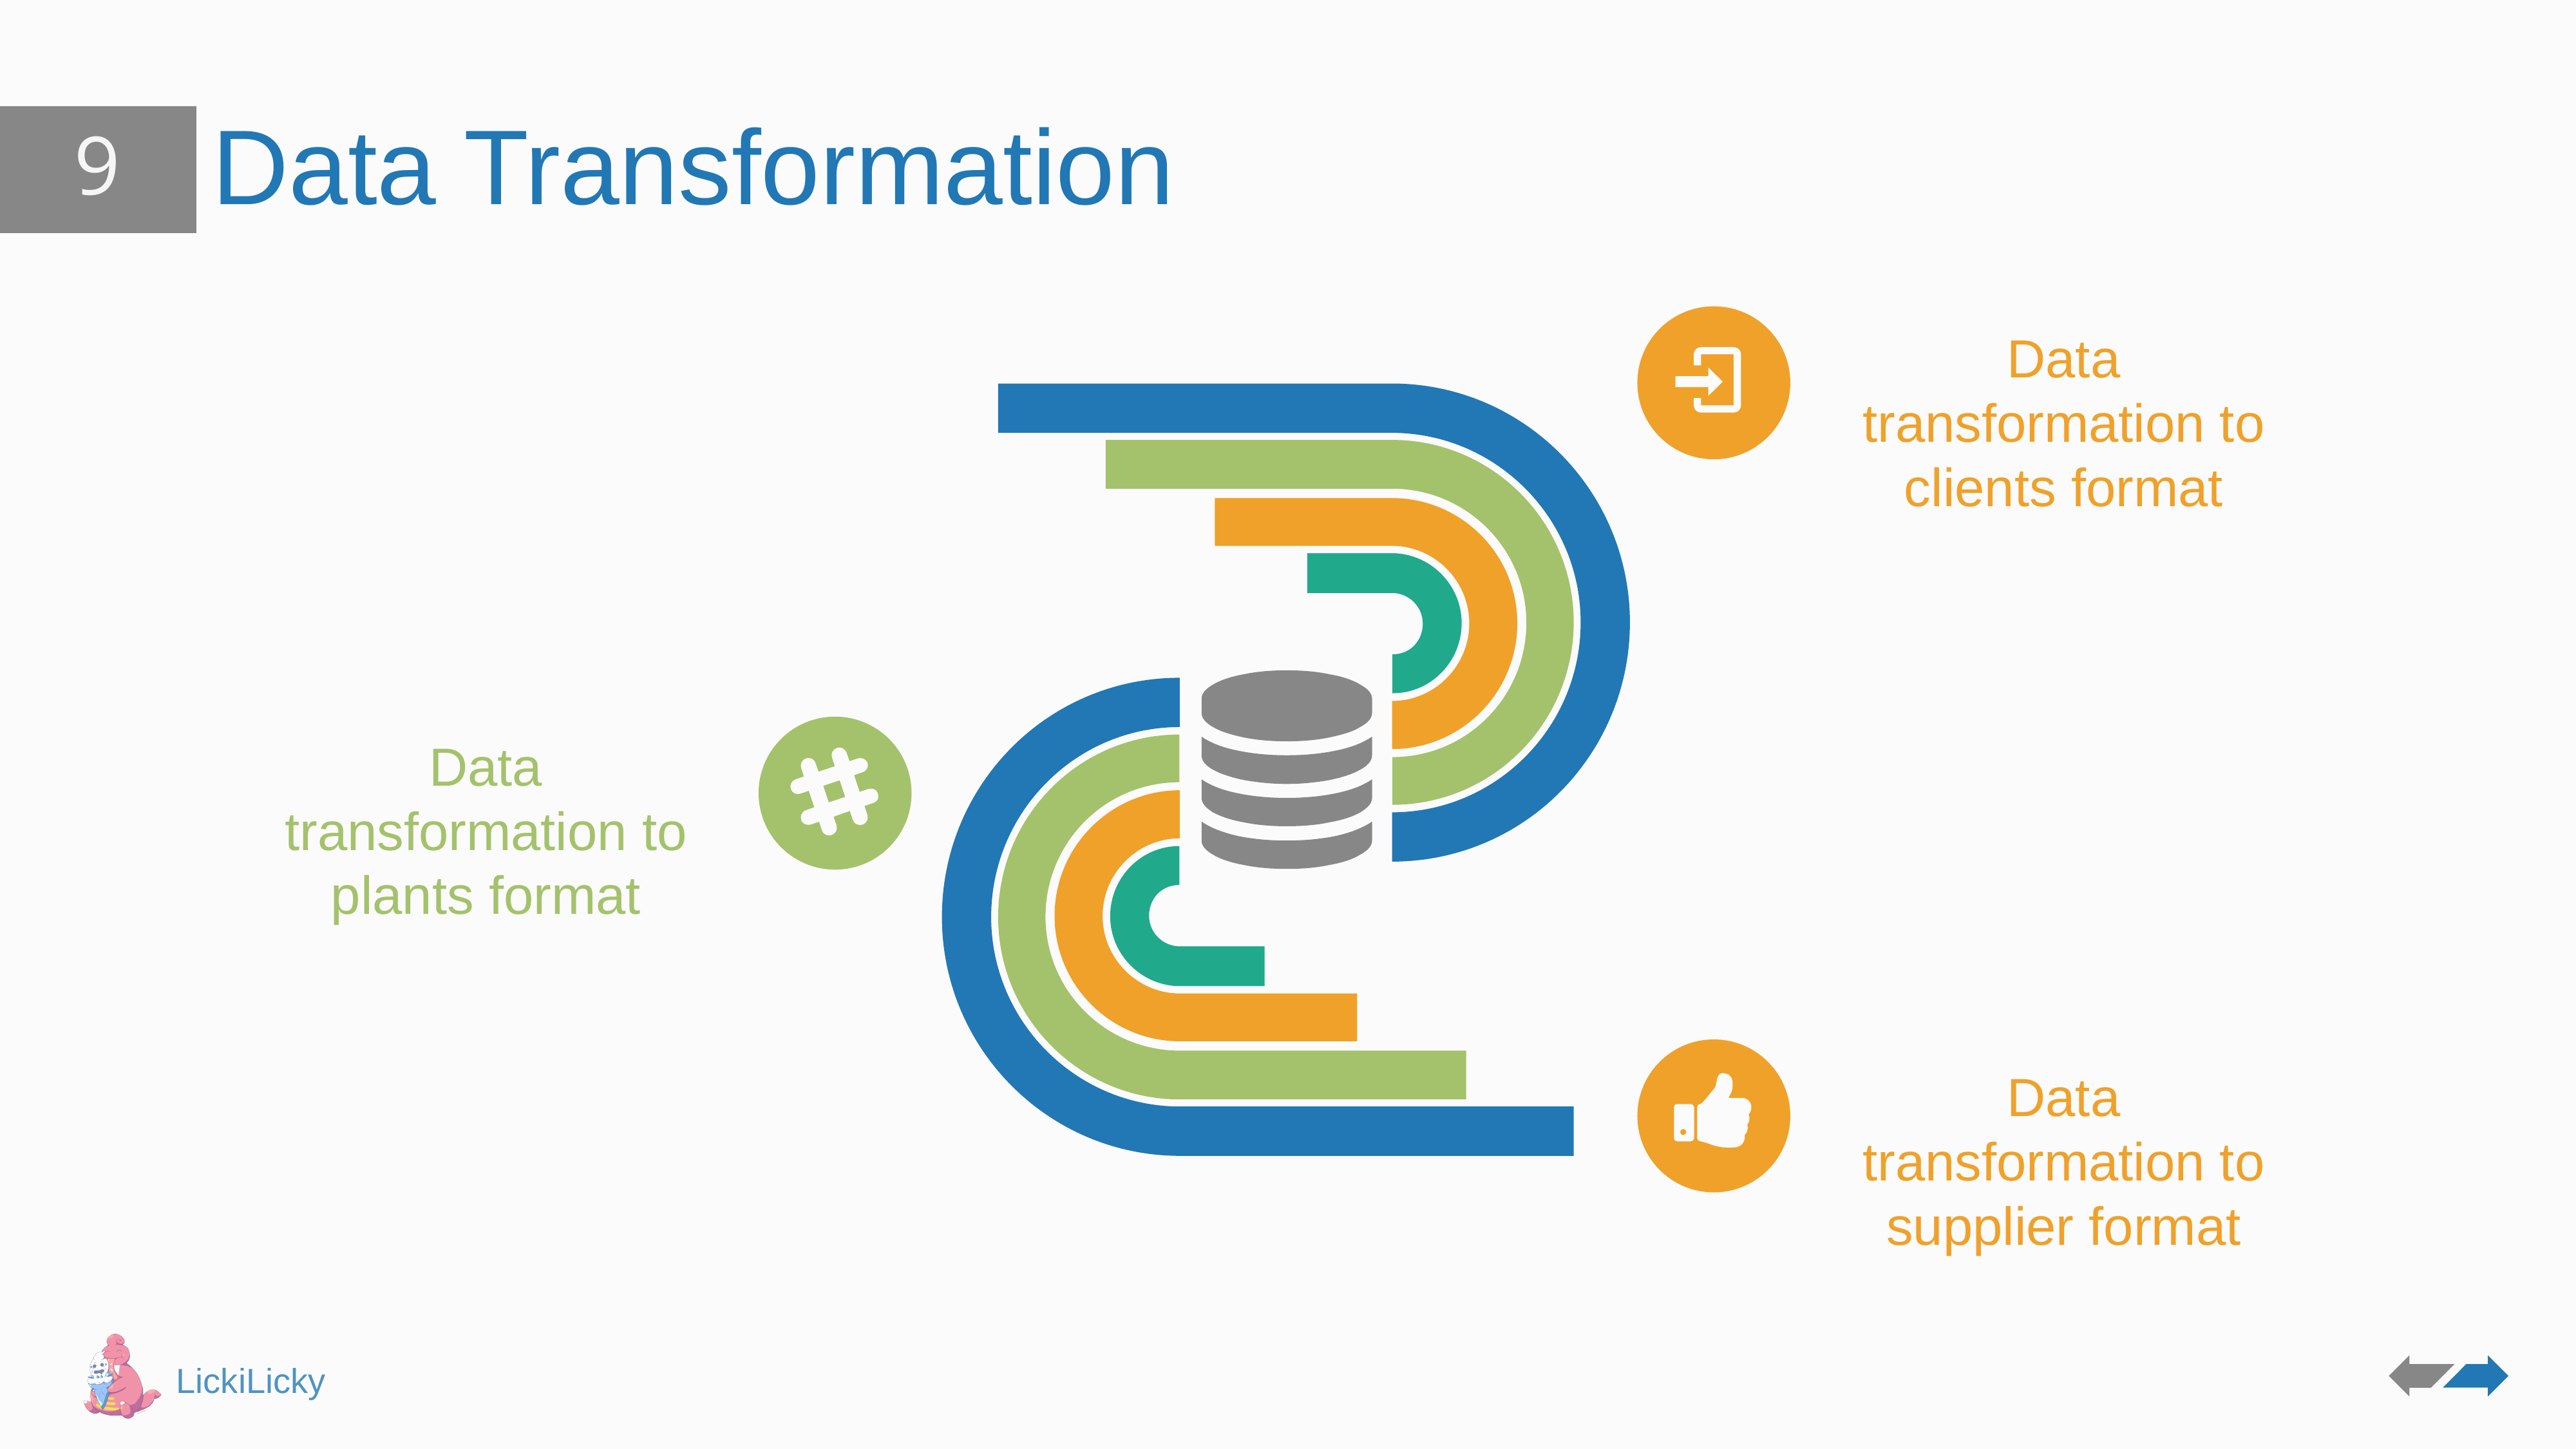

# Data Transformation
9

Data transformation to clients format

Data transformation to plants format

Data transformation to supplier format